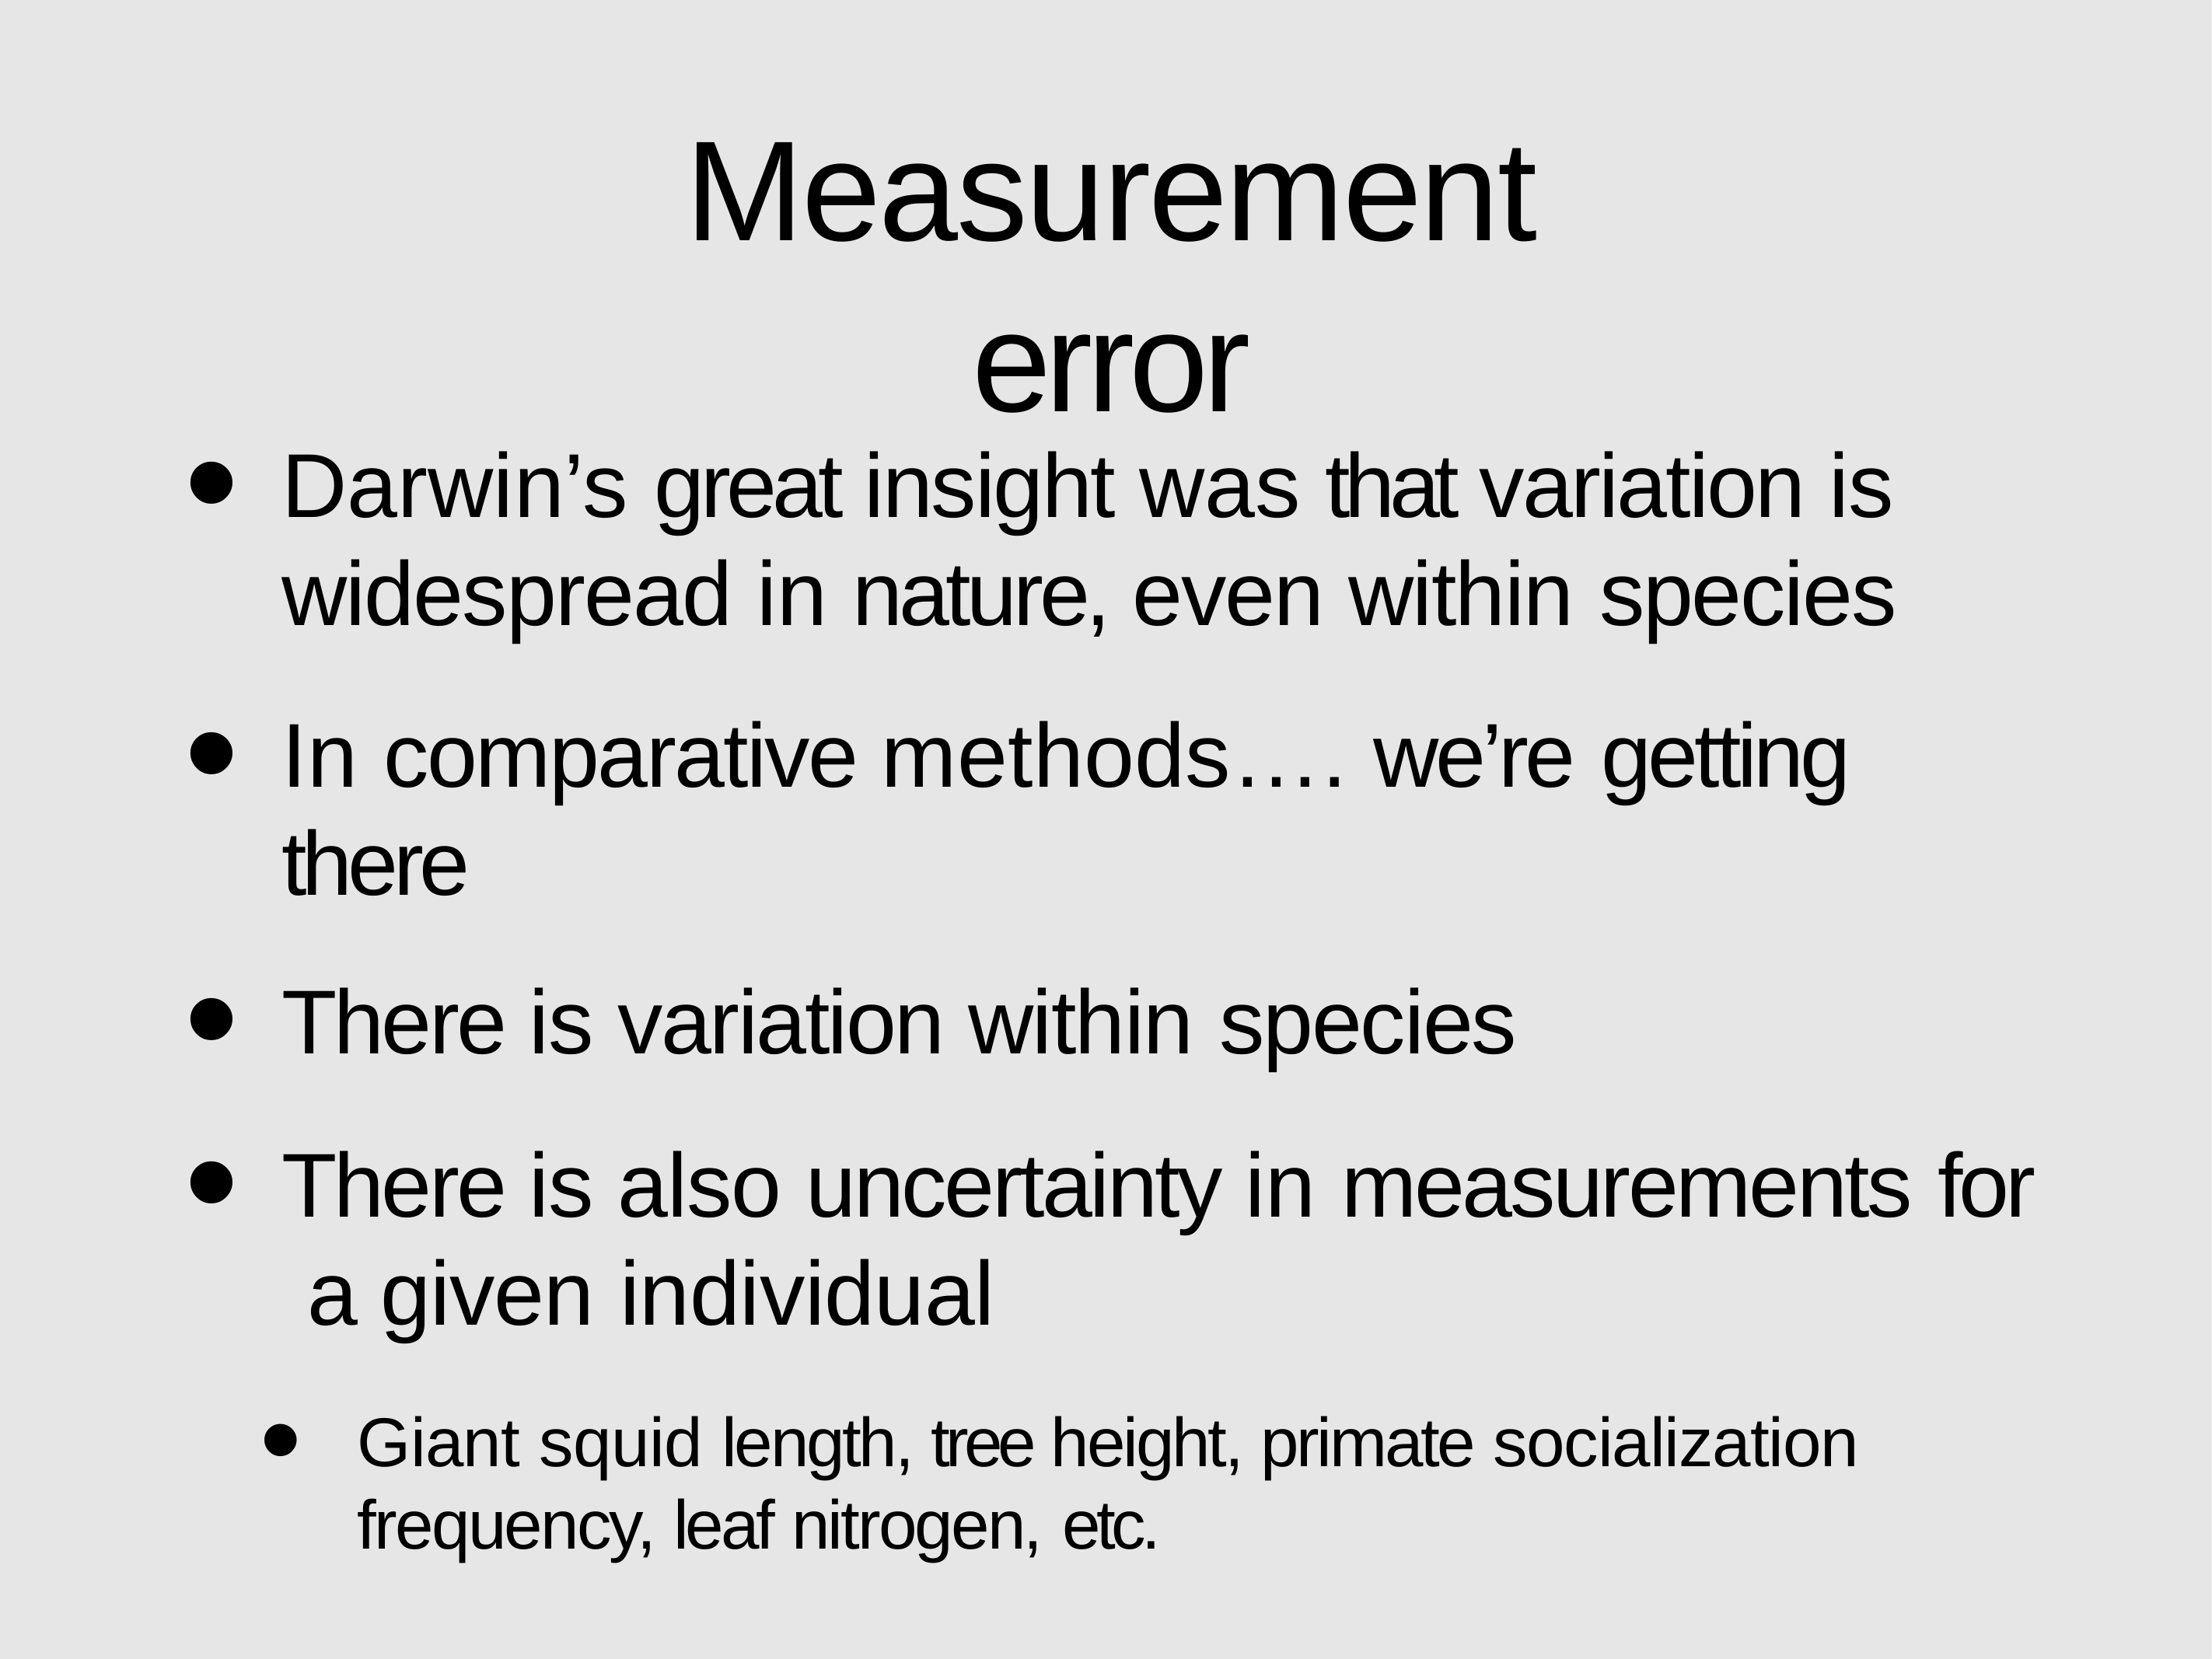

# Measurement error
Darwin’s great insight was that variation is  widespread in nature, even within species
In comparative methods…. we’re getting  there
There is variation within species
There is also uncertainty in measurements for  a given individual
Giant squid length, tree height, primate socialization  frequency, leaf nitrogen, etc.